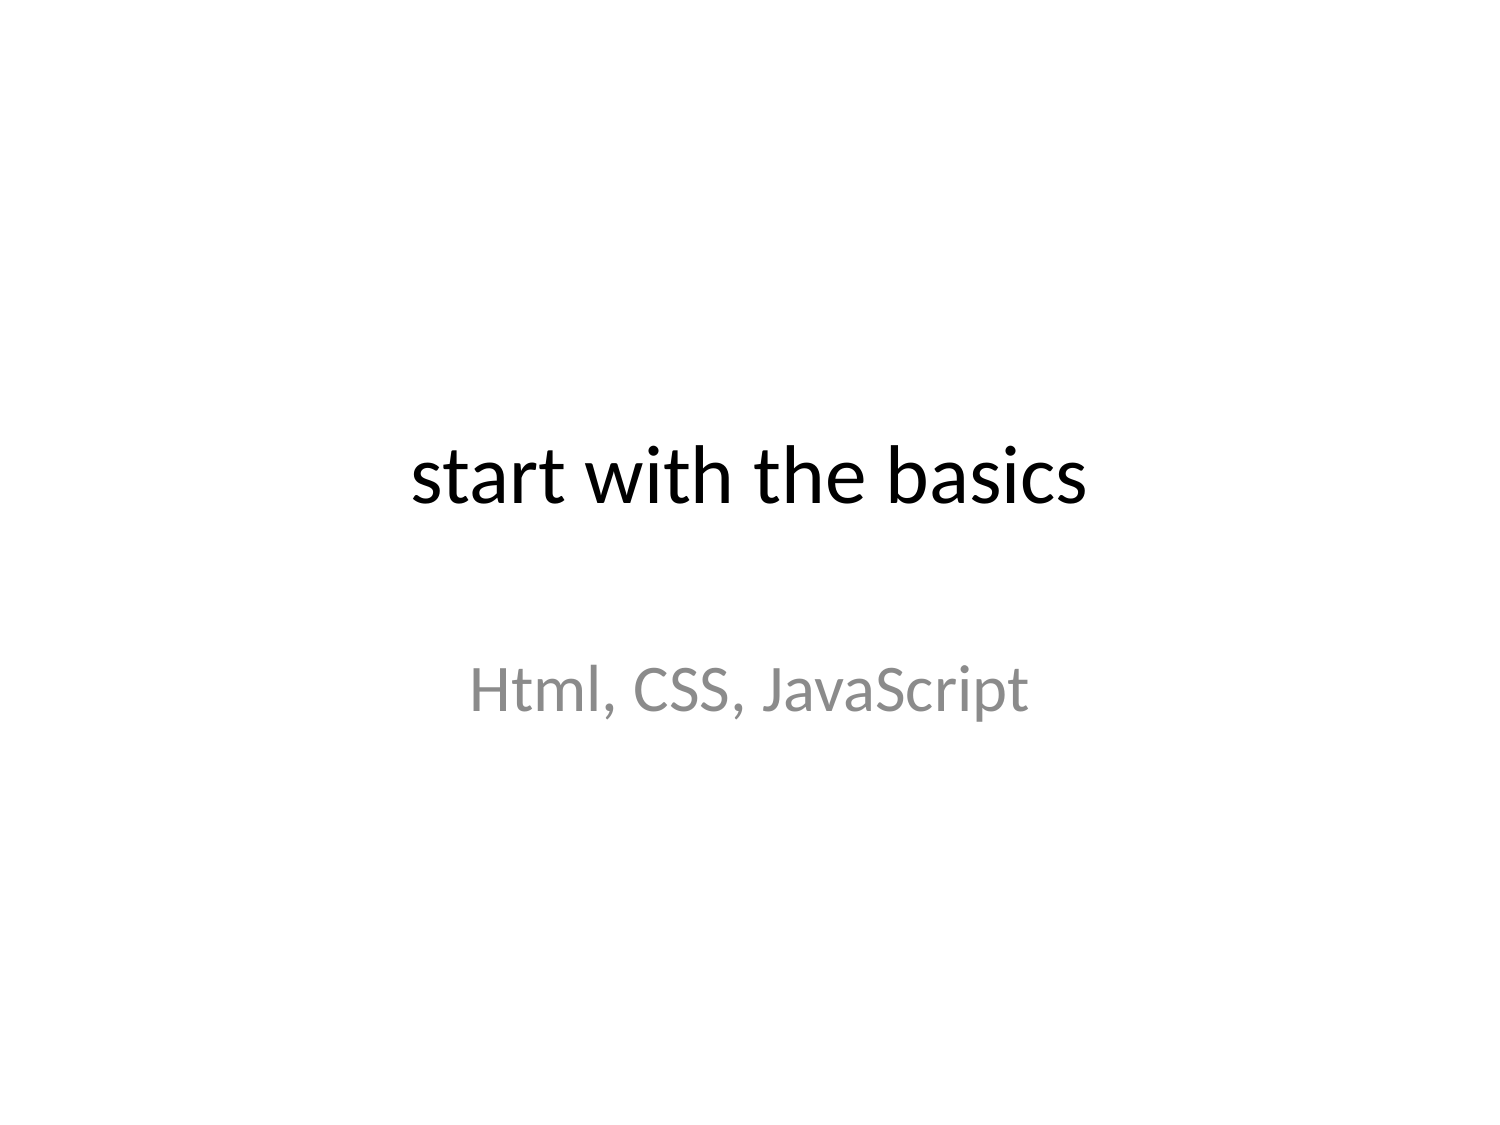

# start with the basics
Html, CSS, JavaScript